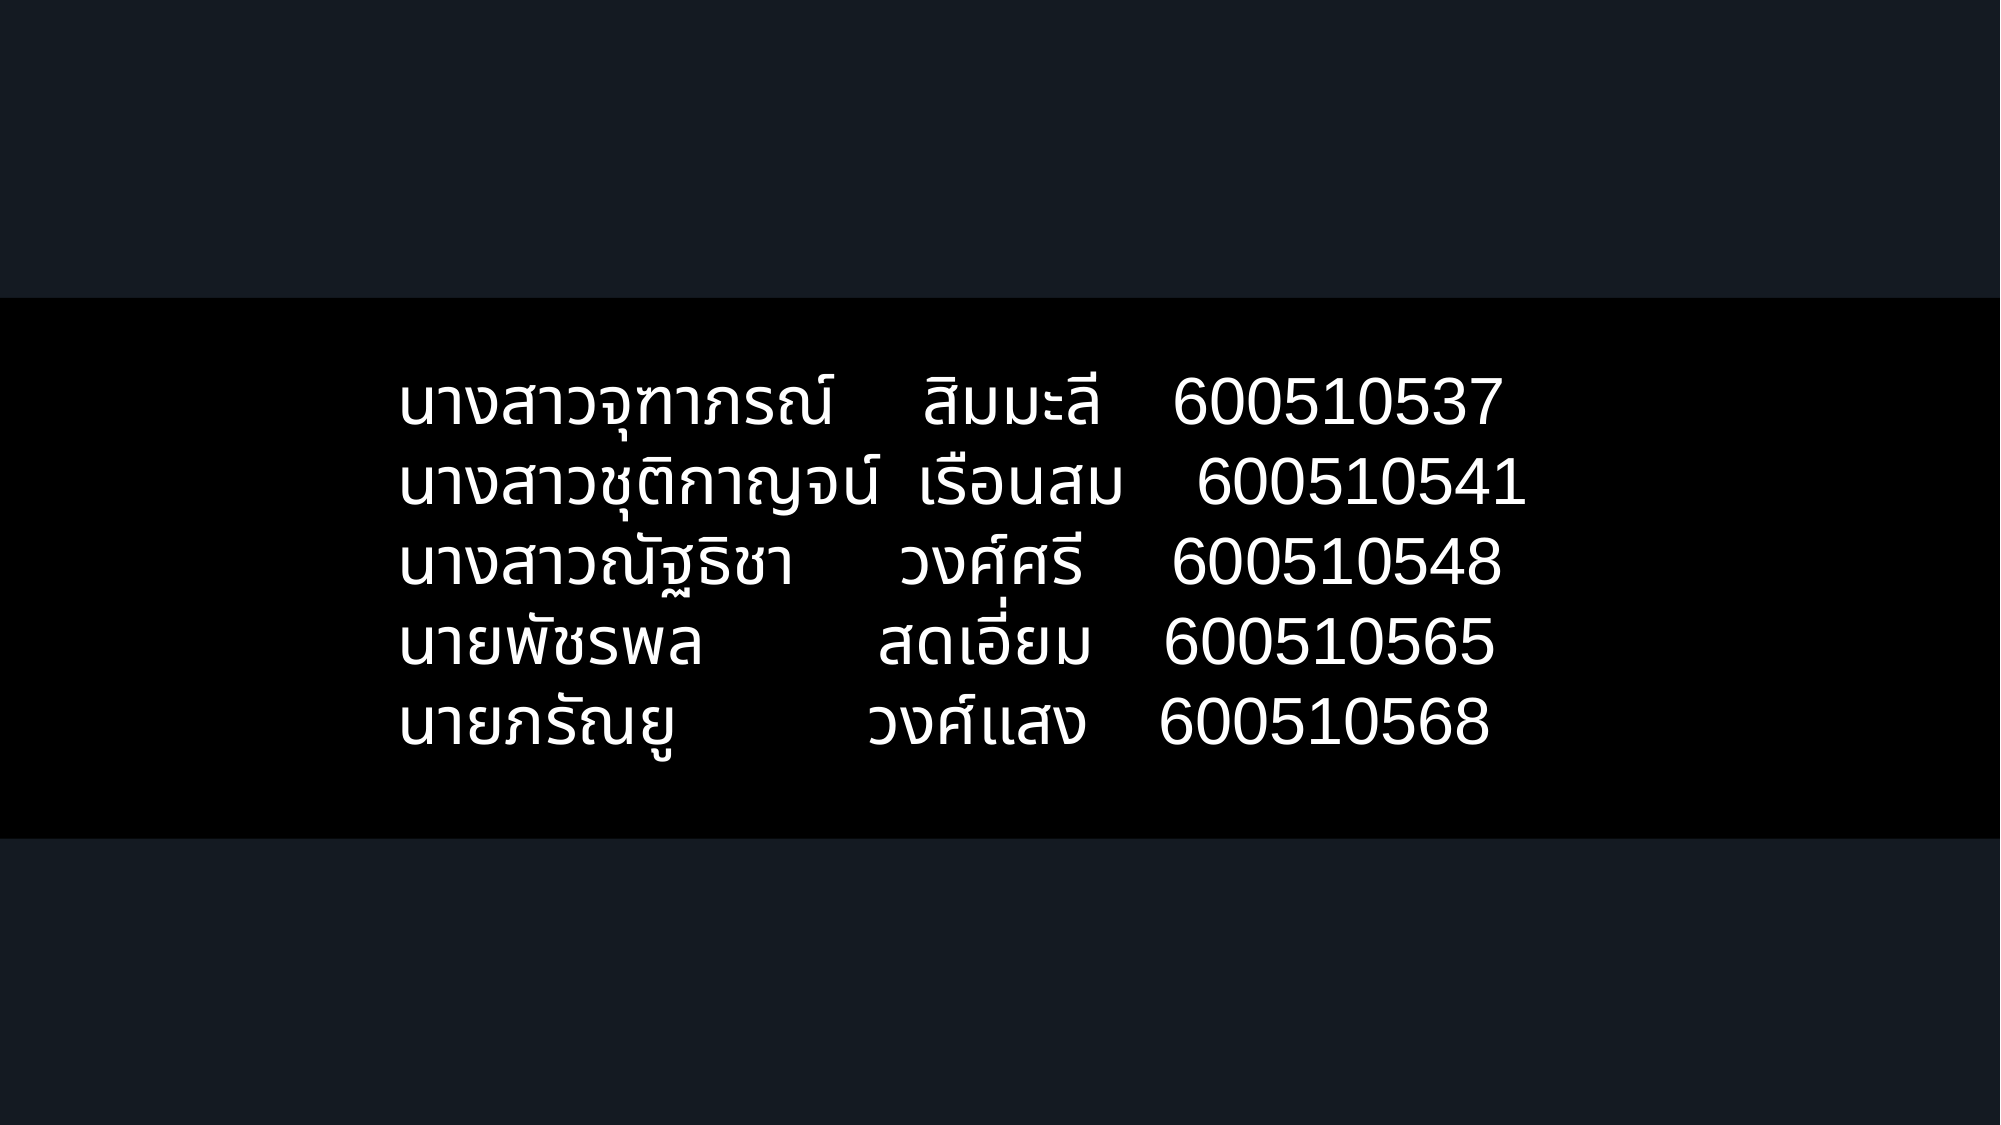

นางสาวจุฑาภรณ์     สิมมะลี    600510537
นางสาวชุติกาญจน์  เรือนสม    600510541
นางสาวณัฐธิชา      วงศ์ศรี     600510548
นายพัชรพล          สดเอี่ยม    600510565
นายภรัณยู           วงศ์แสง    600510568